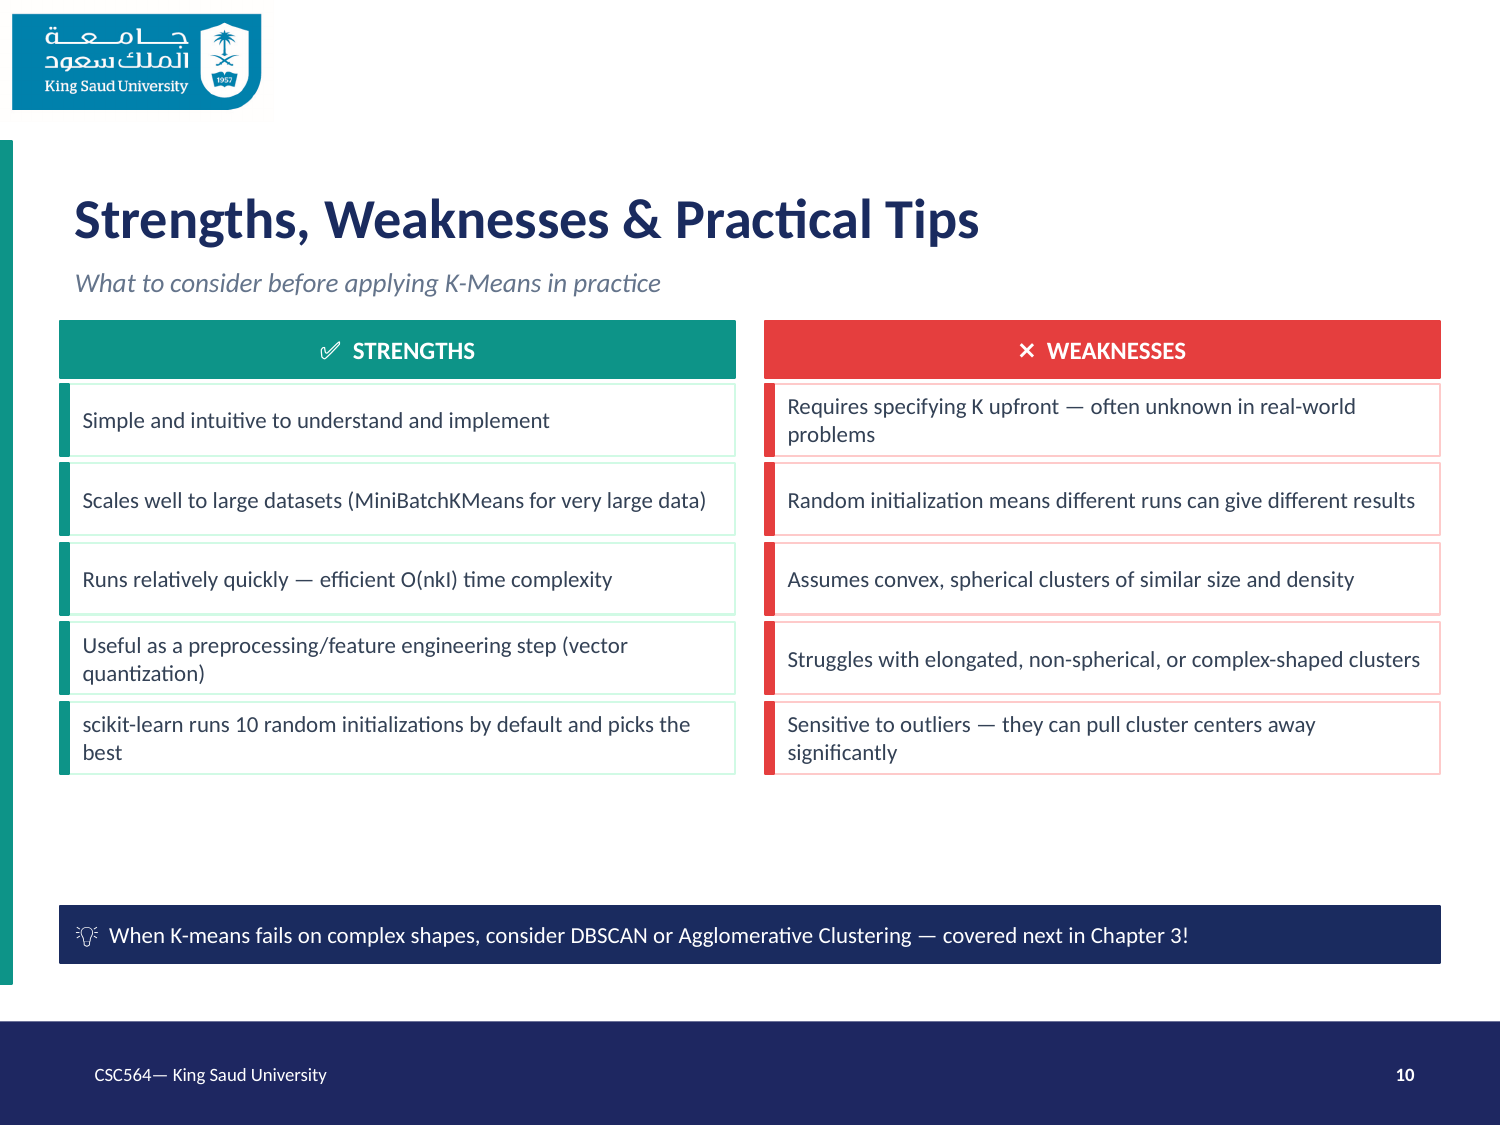

Strengths, Weaknesses & Practical Tips
What to consider before applying K-Means in practice

✅  STRENGTHS

❌  WEAKNESSES

Simple and intuitive to understand and implement
Requires specifying K upfront — often unknown in real-world problems

Scales well to large datasets (MiniBatchKMeans for very large data)
Random initialization means different runs can give different results

Runs relatively quickly — efficient O(nkI) time complexity
Assumes convex, spherical clusters of similar size and density

Useful as a preprocessing/feature engineering step (vector quantization)
Struggles with elongated, non-spherical, or complex-shaped clusters

scikit-learn runs 10 random initializations by default and picks the best
Sensitive to outliers — they can pull cluster centers away significantly

💡  When K-means fails on complex shapes, consider DBSCAN or Agglomerative Clustering — covered next in Chapter 3!

CSC564— King Saud University
10